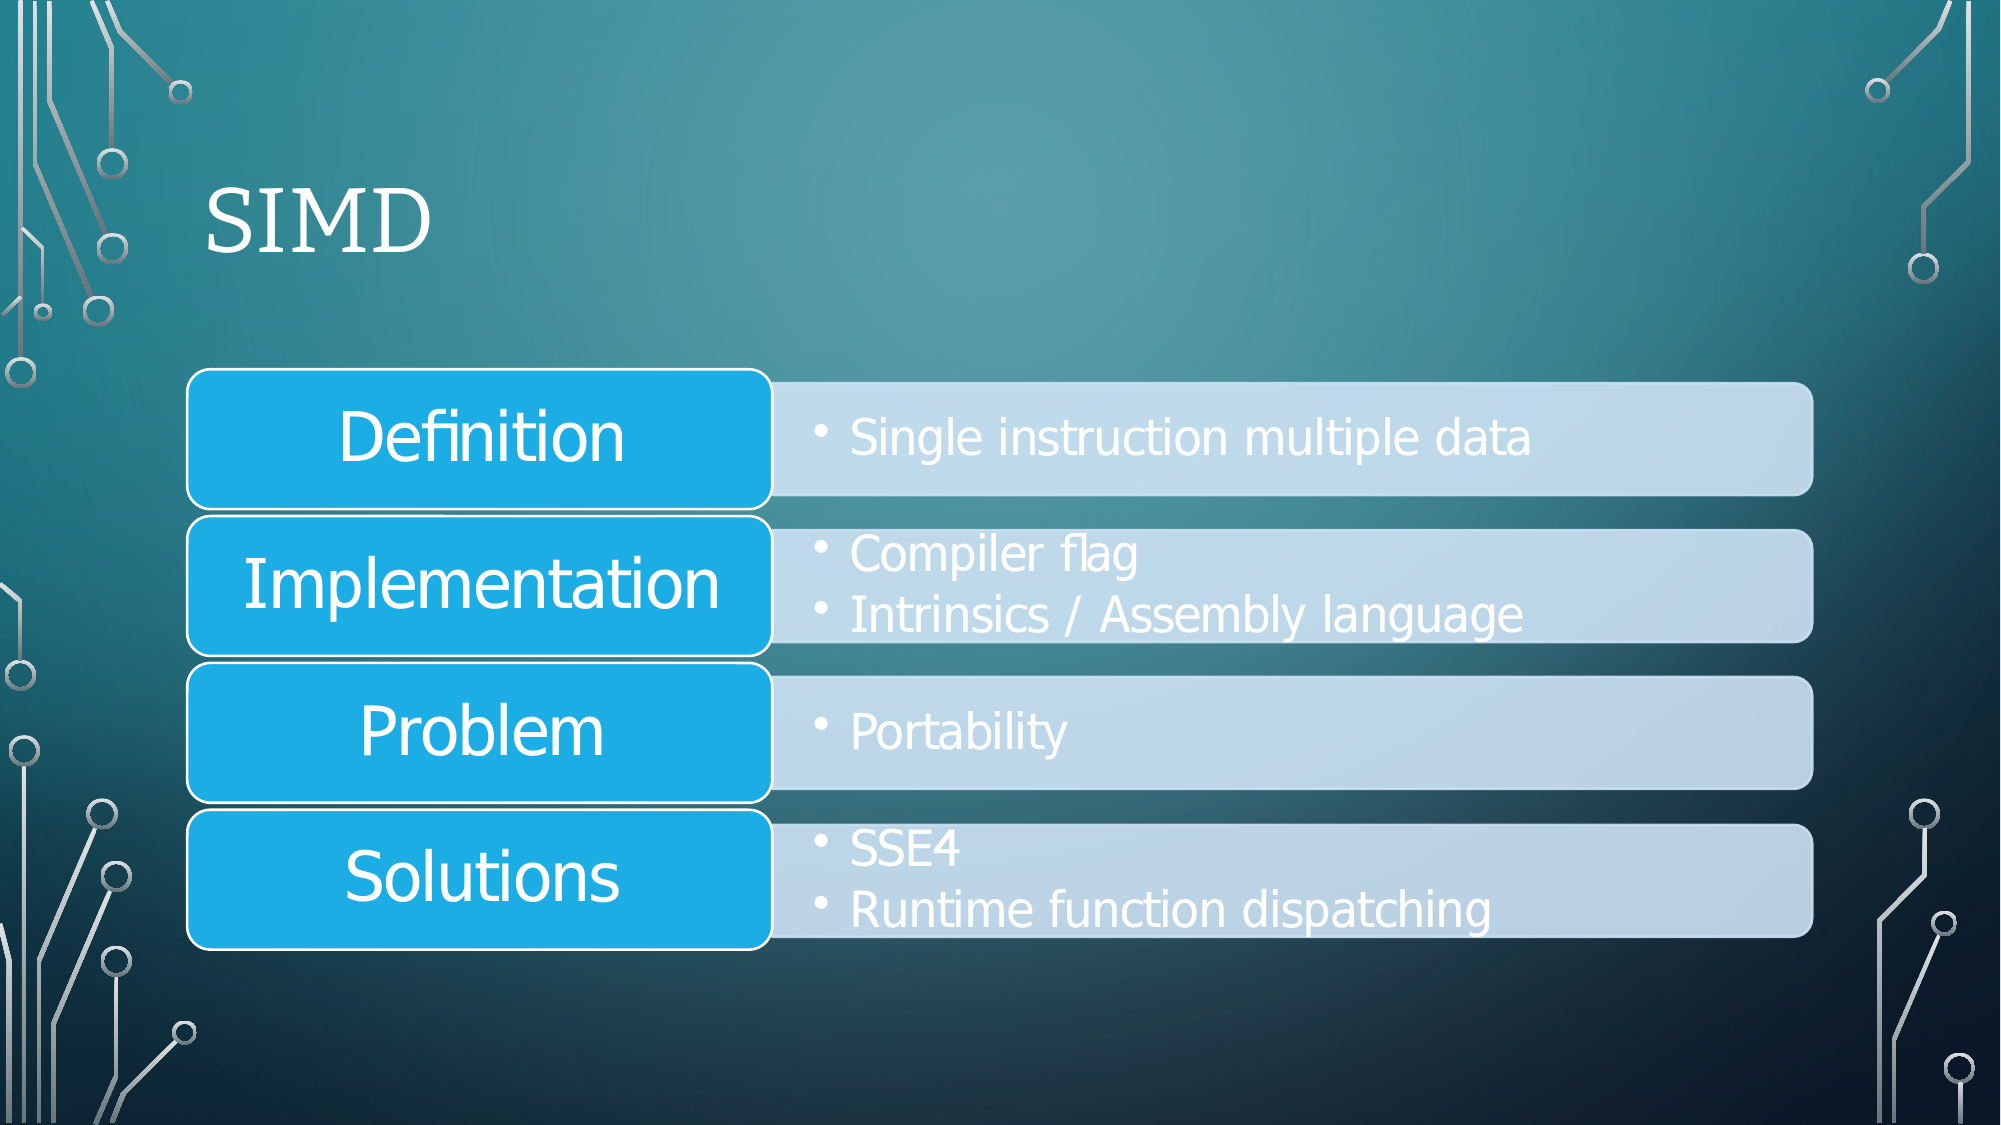

# SIMD
Single instruction multiple data
Definition
Compiler flag
Intrinsics / Assembly language
Implementation
Portability
Problem
SSE4
Runtime function dispatching
Solutions